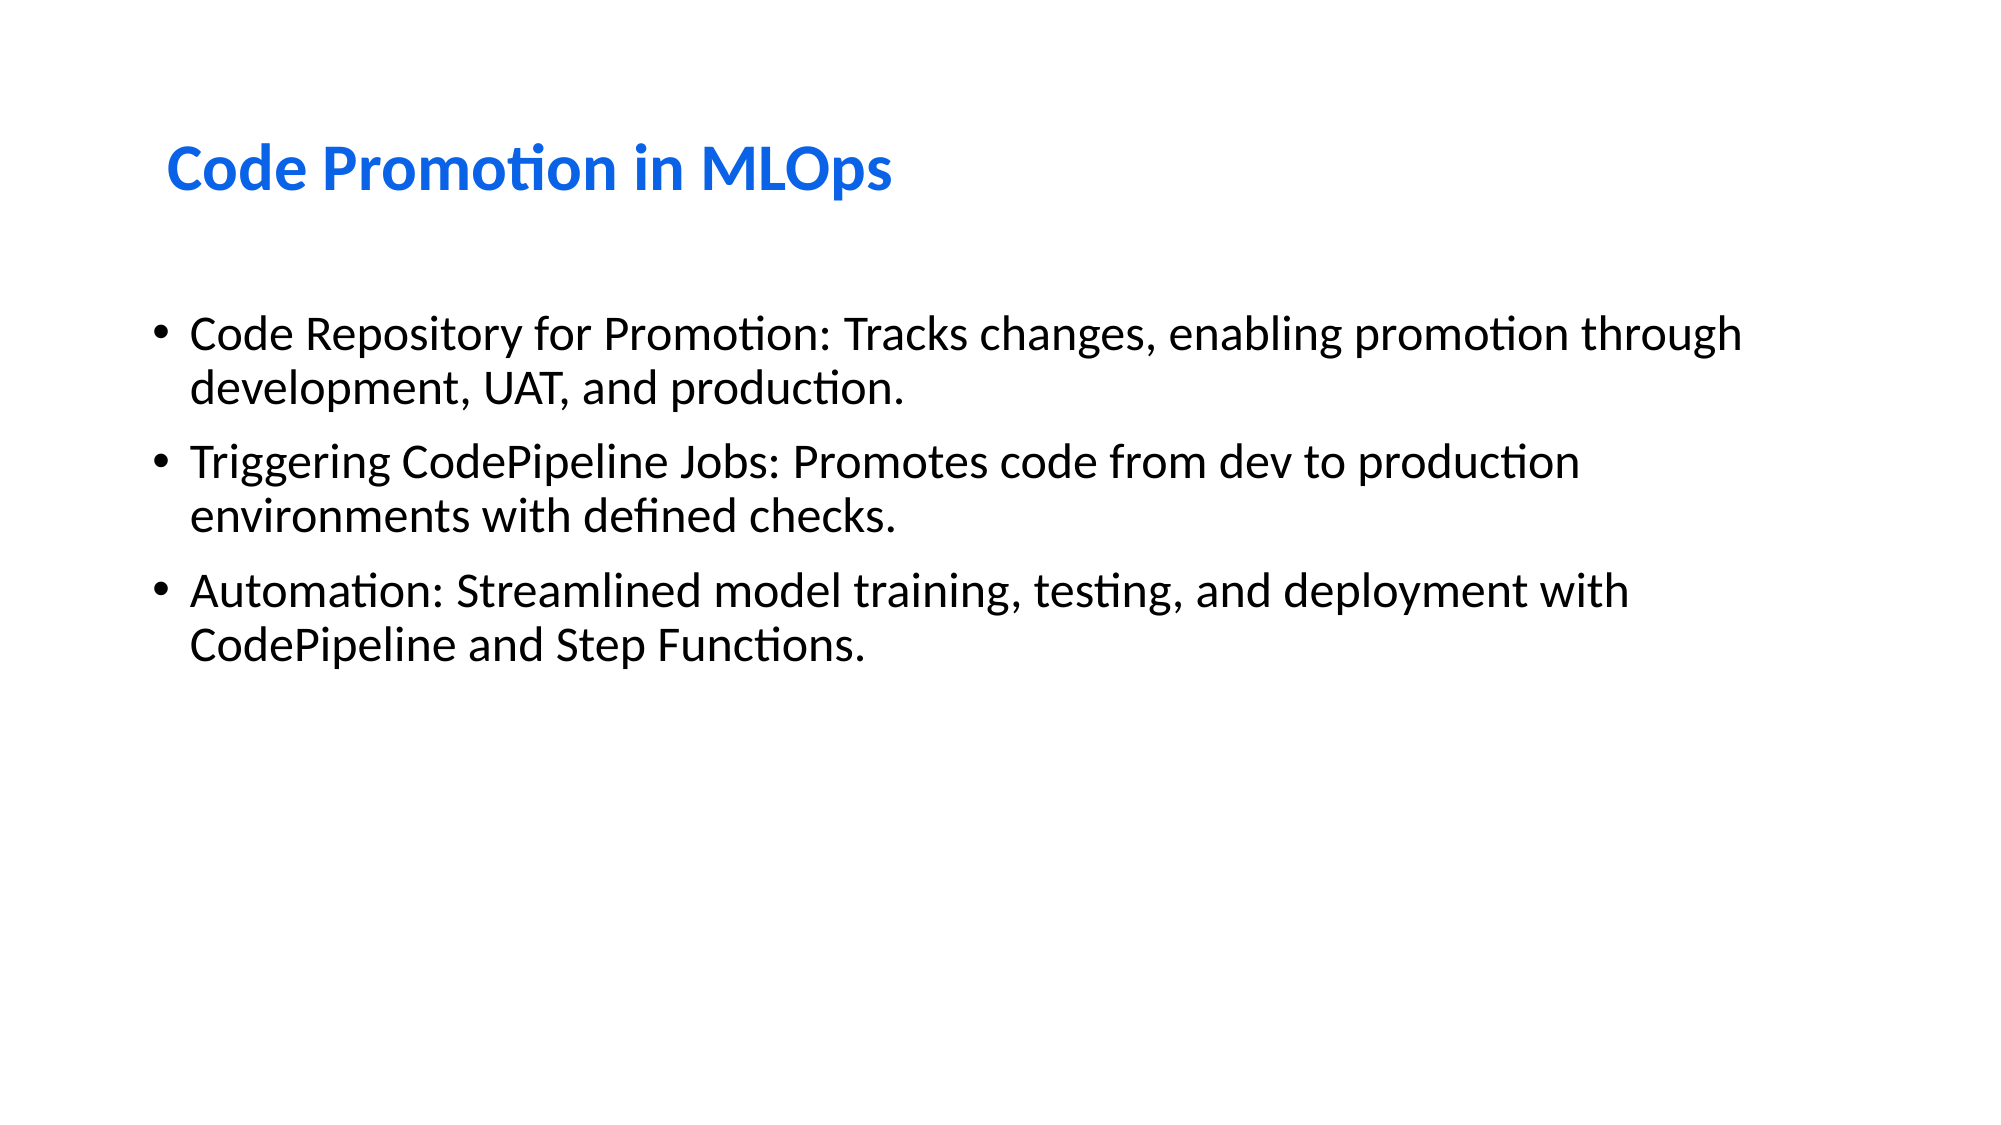

# Code Promotion in MLOps
Code Repository for Promotion: Tracks changes, enabling promotion through development, UAT, and production.
Triggering CodePipeline Jobs: Promotes code from dev to production environments with defined checks.
Automation: Streamlined model training, testing, and deployment with CodePipeline and Step Functions.